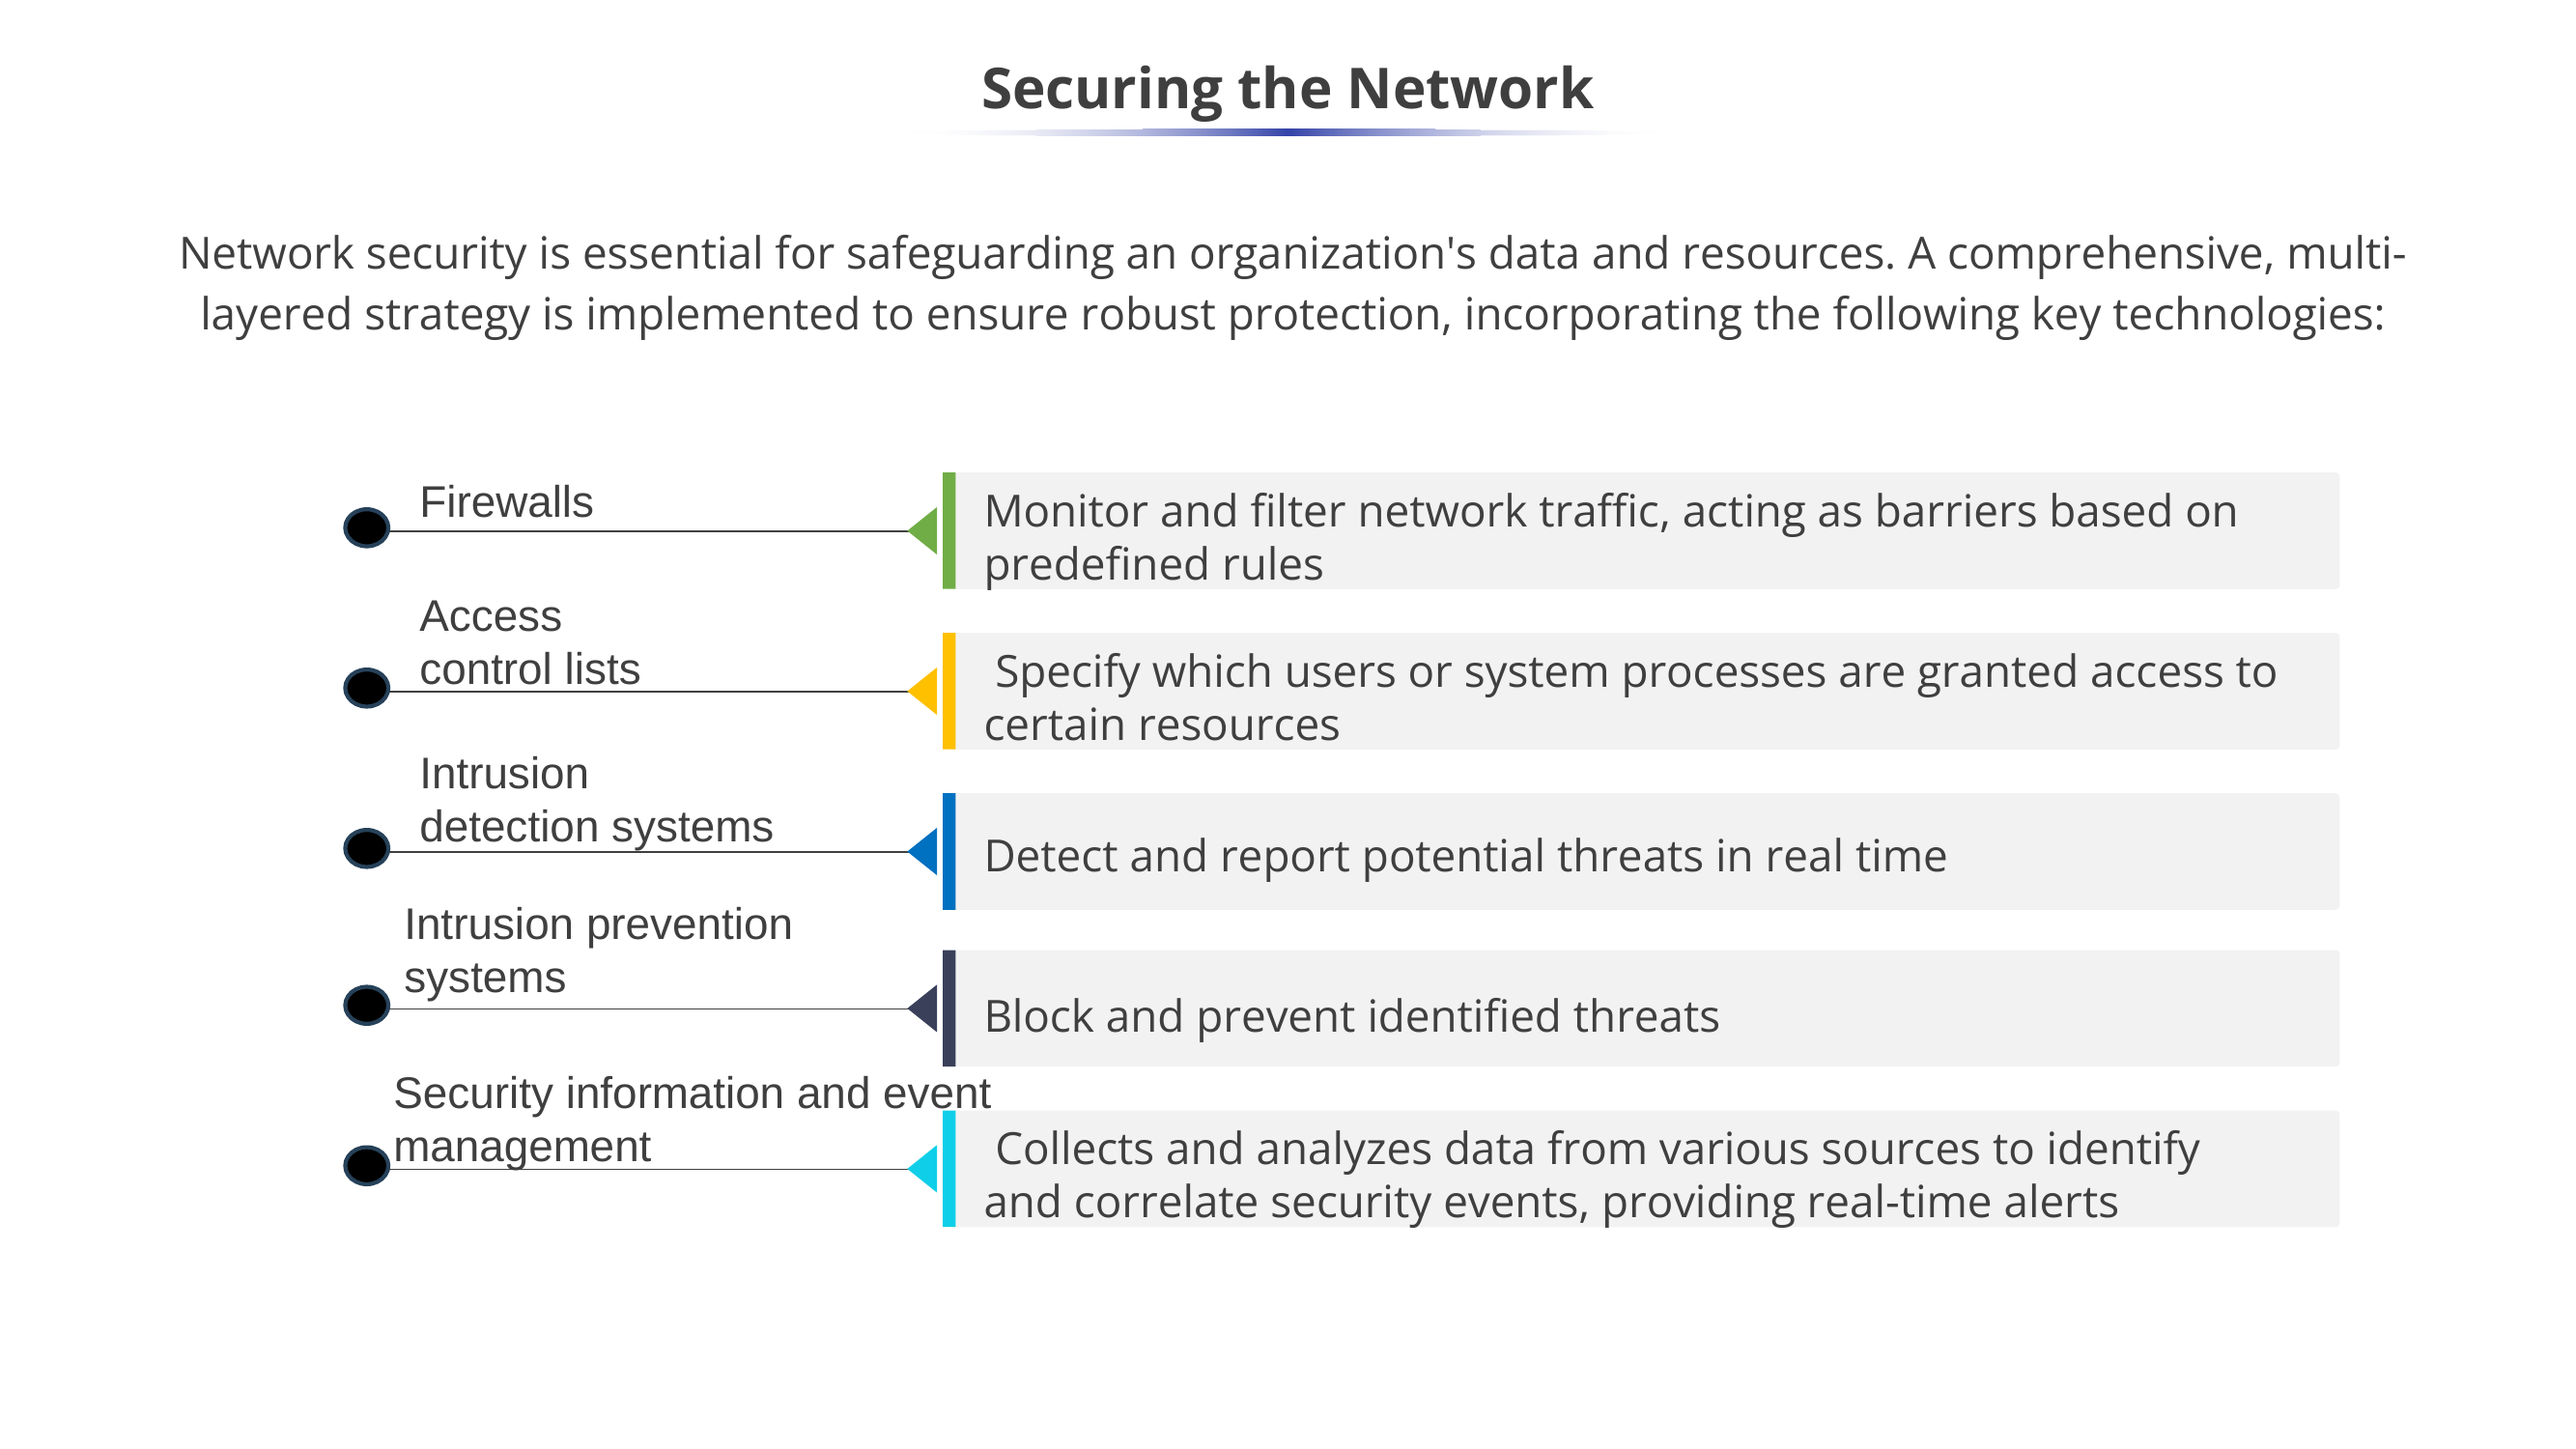

# Securing the Network

Network security is essential for safeguarding an organization's data and resources. A comprehensive, multi-layered strategy is implemented to ensure robust protection, incorporating the following key technologies:
Firewalls

Monitor and filter network traffic, acting as barriers based on predefined rules

Access
control lists

 Specify which users or system processes are granted access to certain resources

Intrusion
detection systems

Detect and report potential threats in real time

Intrusion prevention systems

Block and prevent identified threats

Security information and event management

 Collects and analyzes data from various sources to identify and correlate security events, providing real-time alerts